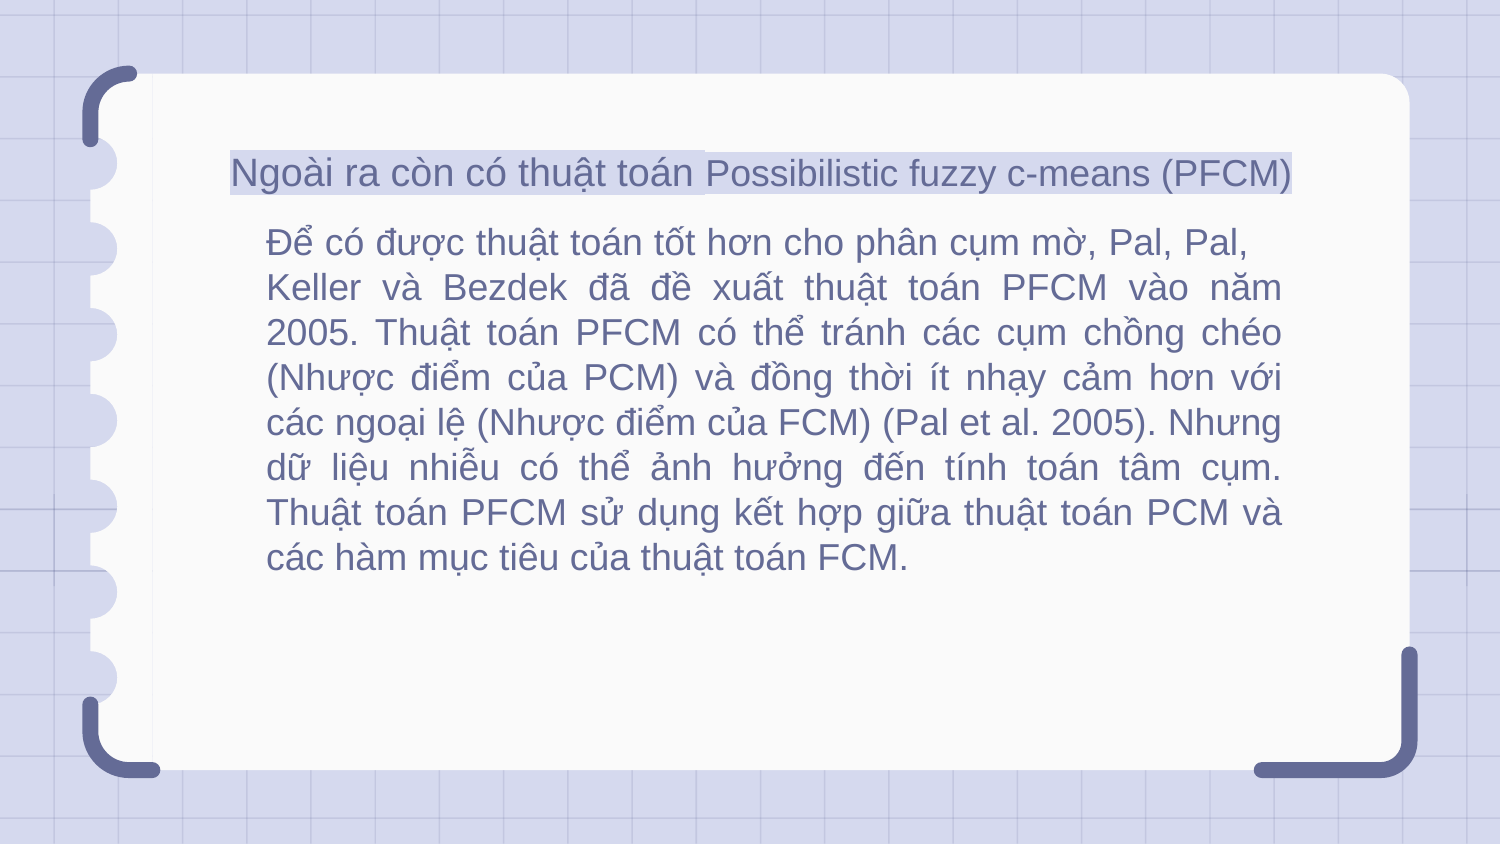

Ngoài ra còn có thuật toán Possibilistic fuzzy c-means (PFCM)
Để có được thuật toán tốt hơn cho phân cụm mờ, Pal, Pal,    Keller và Bezdek đã đề xuất thuật toán PFCM vào năm 2005. Thuật toán PFCM có thể tránh các cụm chồng chéo (Nhược điểm của PCM) và đồng thời ít nhạy cảm hơn với các ngoại lệ (Nhược điểm của FCM) (Pal et al. 2005). Nhưng dữ liệu nhiễu có thể ảnh hưởng đến tính toán tâm cụm. Thuật toán PFCM sử dụng kết hợp giữa thuật toán PCM và các hàm mục tiêu của thuật toán FCM.